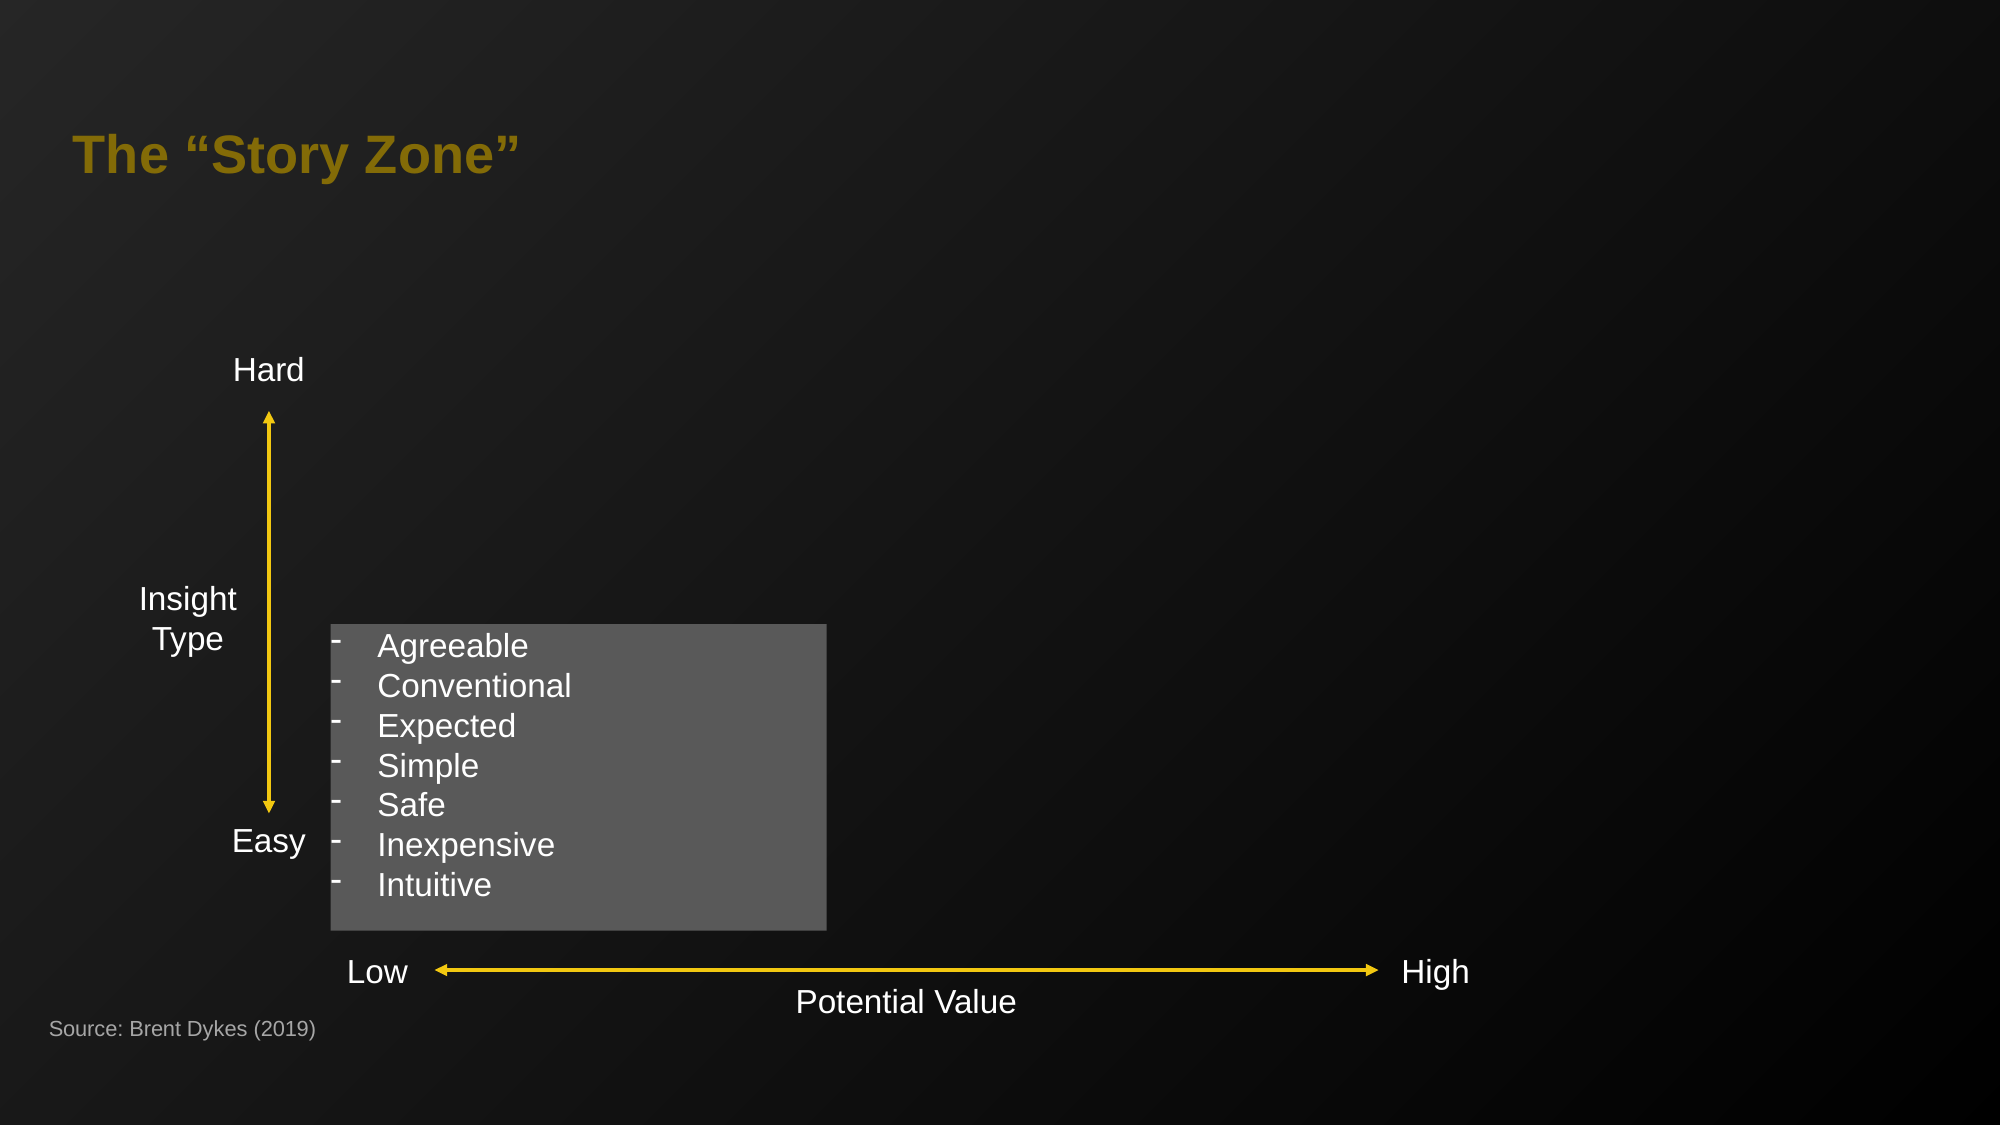

# The “Story Zone”
Hard
Insight Type

Agreeable
Conventional
Expected
Simple
Safe
Inexpensive
Intuitive
Easy
Low
High
Potential Value
Source: Brent Dykes (2019)